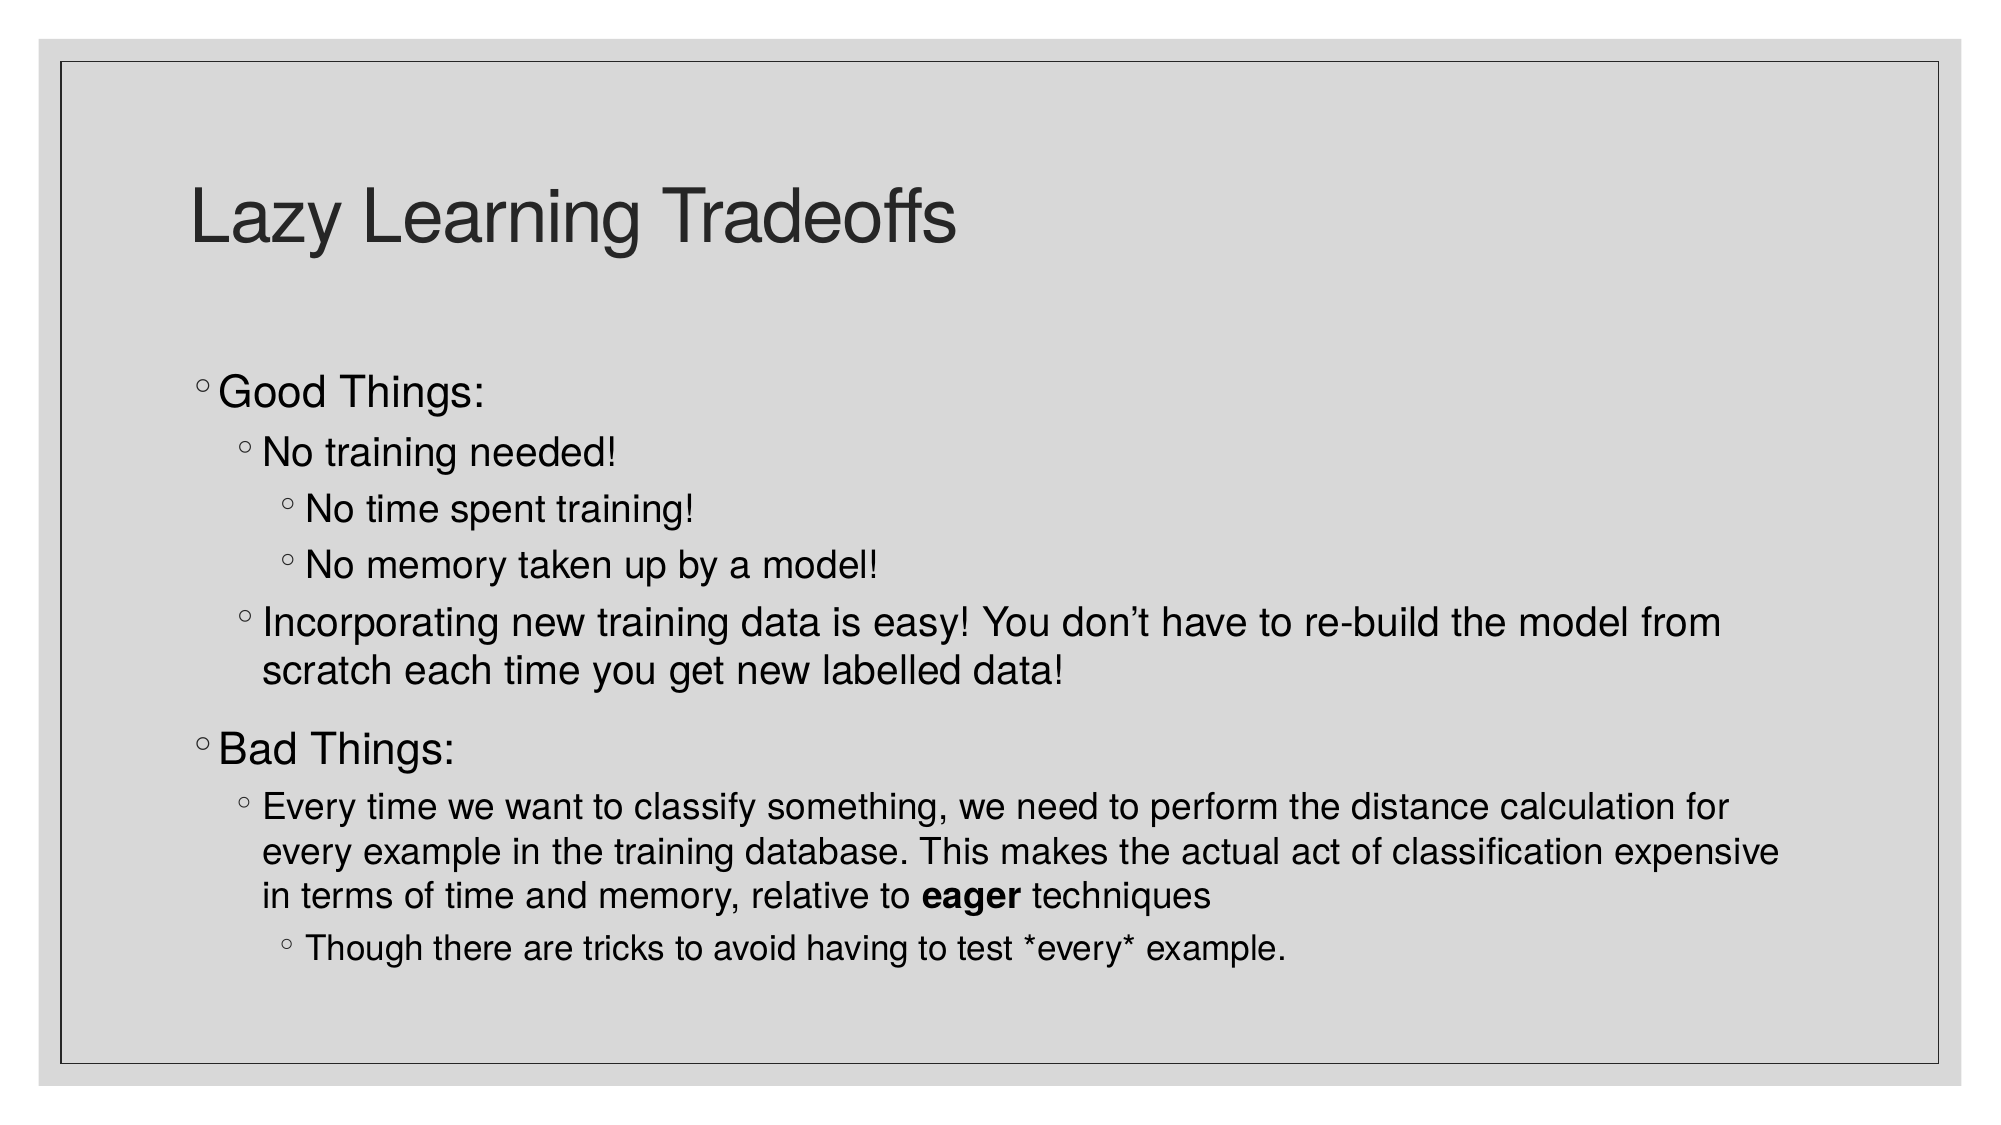

# Lazy Learning Tradeoffs
Good Things:
No training needed!
No time spent training!
No memory taken up by a model!
Incorporating new training data is easy! You don’t have to re-build the model from scratch each time you get new labelled data!
Bad Things:
Every time we want to classify something, we need to perform the distance calculation for every example in the training database. This makes the actual act of classification expensive in terms of time and memory, relative to eager techniques
Though there are tricks to avoid having to test *every* example.